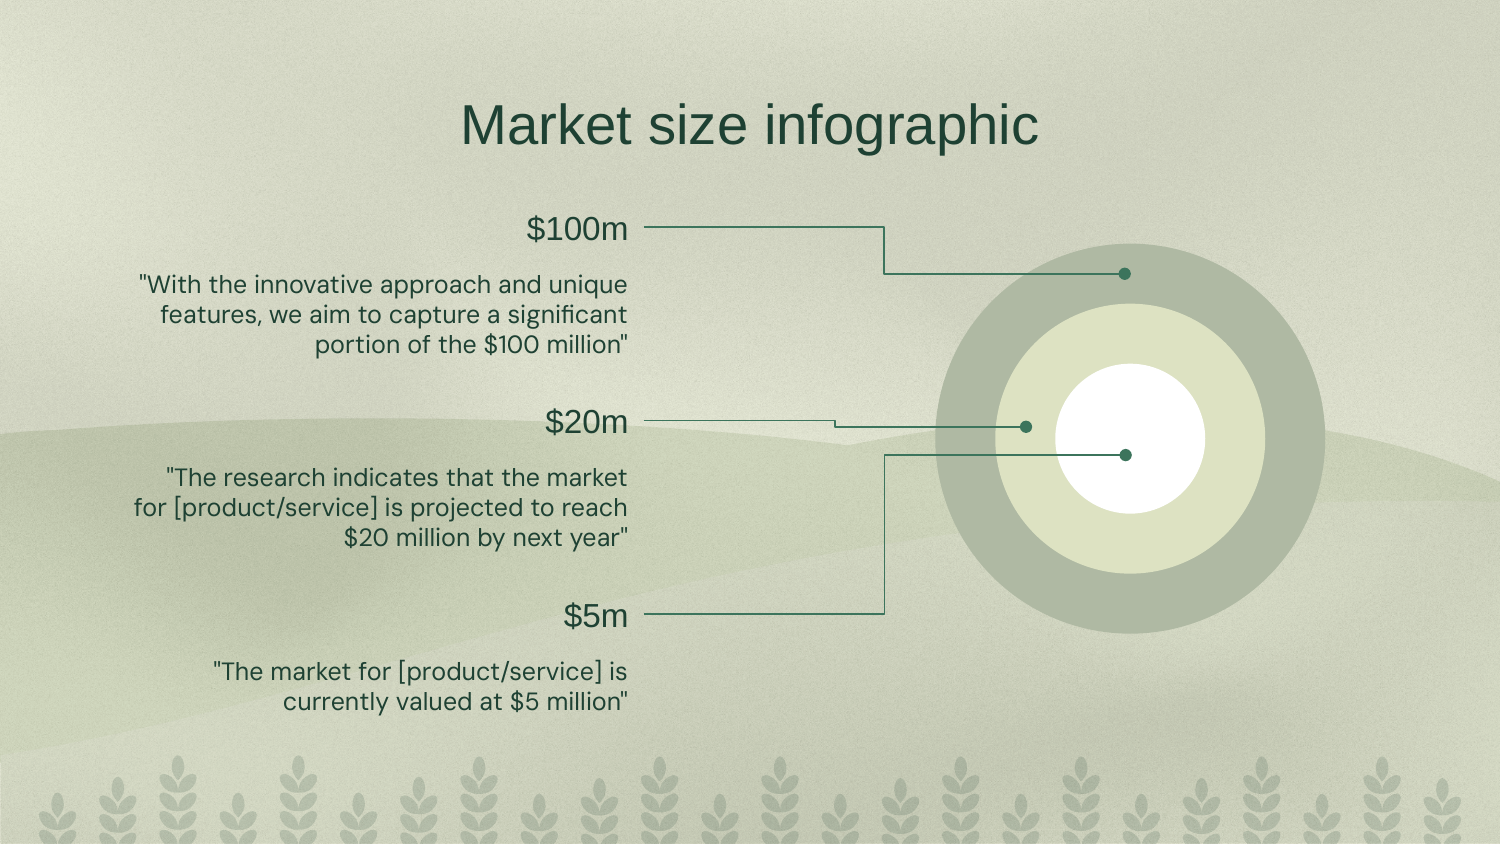

# Market size infographic
$100m

"With the innovative approach and unique features, we aim to capture a significant portion of the $100 million"

$20m
"The research indicates that the market for [product/service] is projected to reach $20 million by next year"
$5m
"The market for [product/service] is currently valued at $5 million"